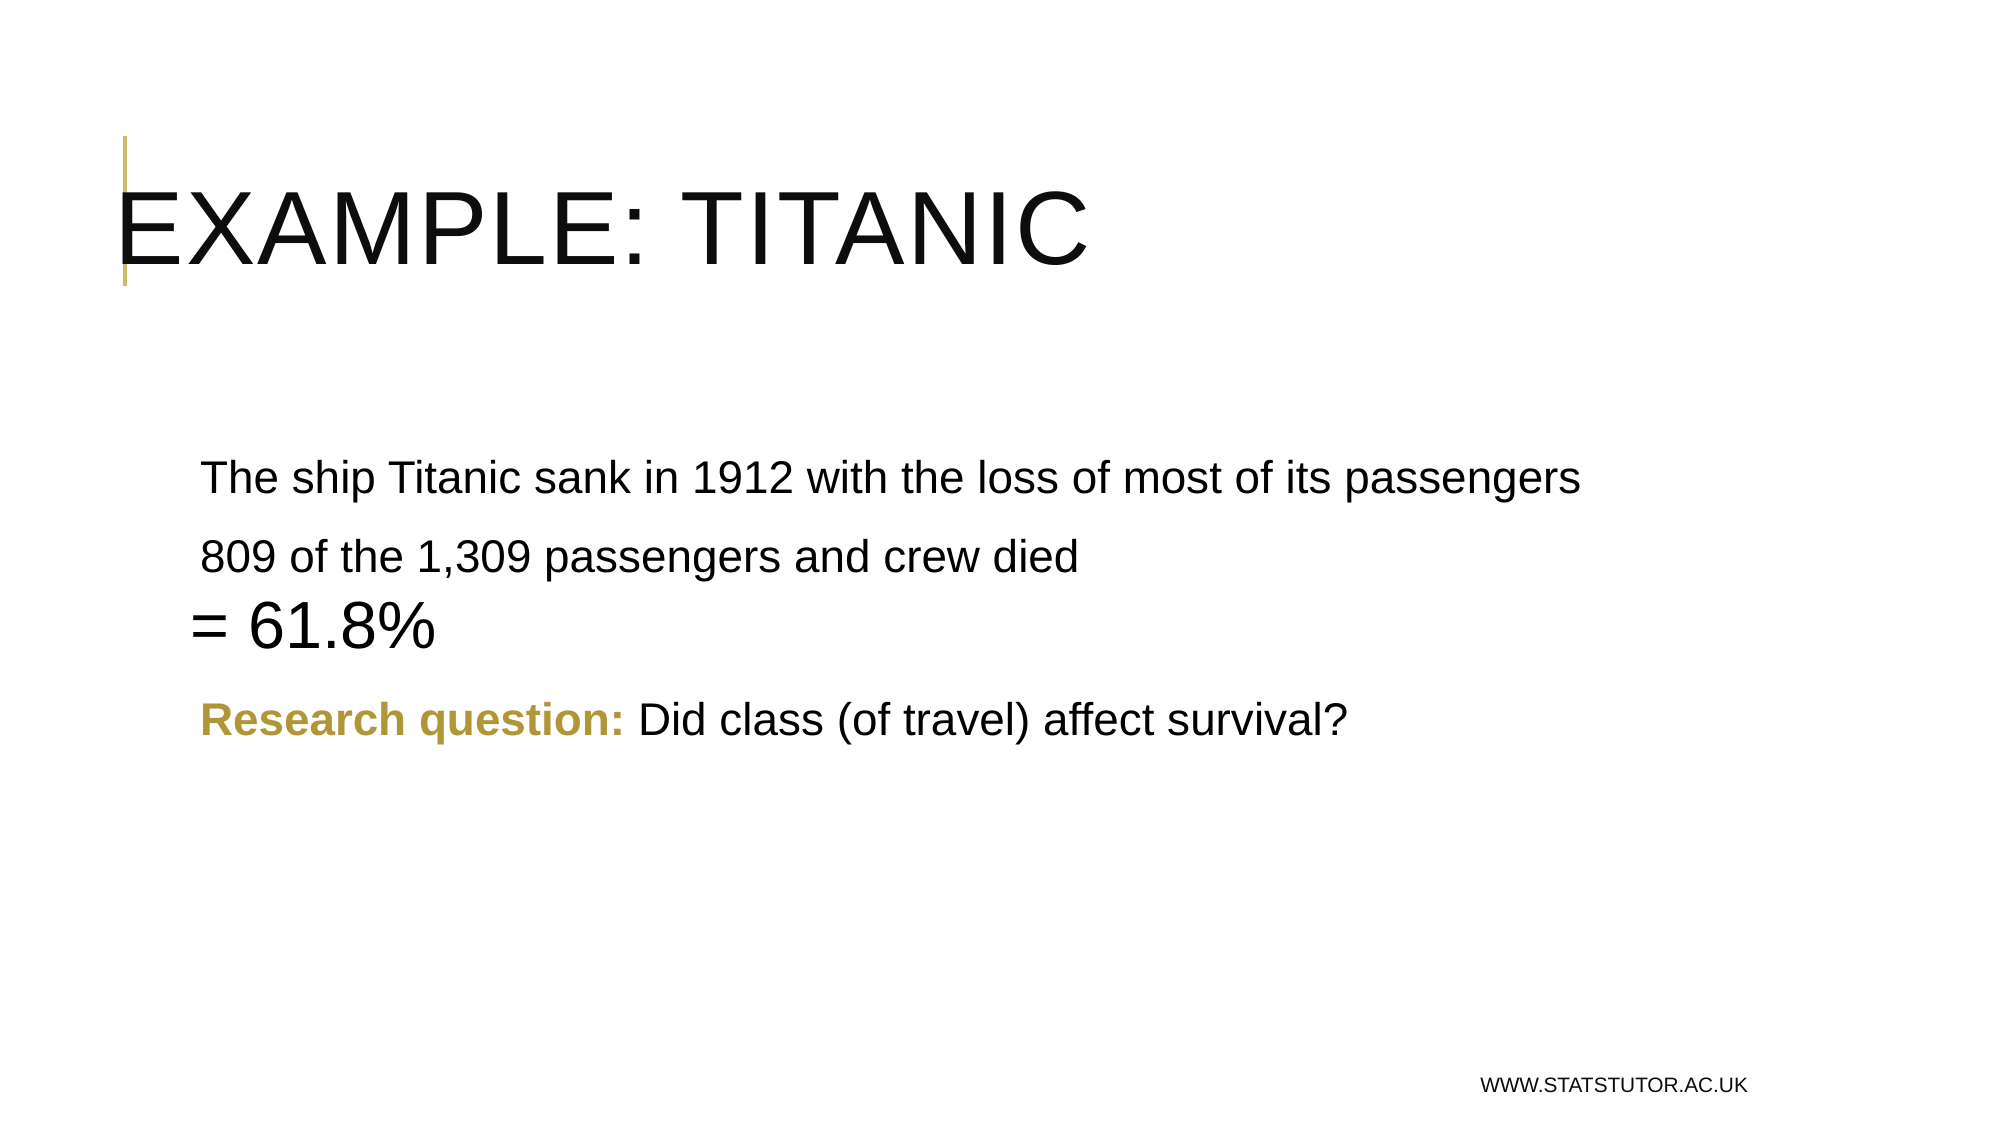

# Example: Titanic

The ship Titanic sank in 1912 with the loss of most of its passengers
809 of the 1,309 passengers and crew died
= 61.8%
Research question: Did class (of travel) affect survival?

www.statstutor.ac.uk